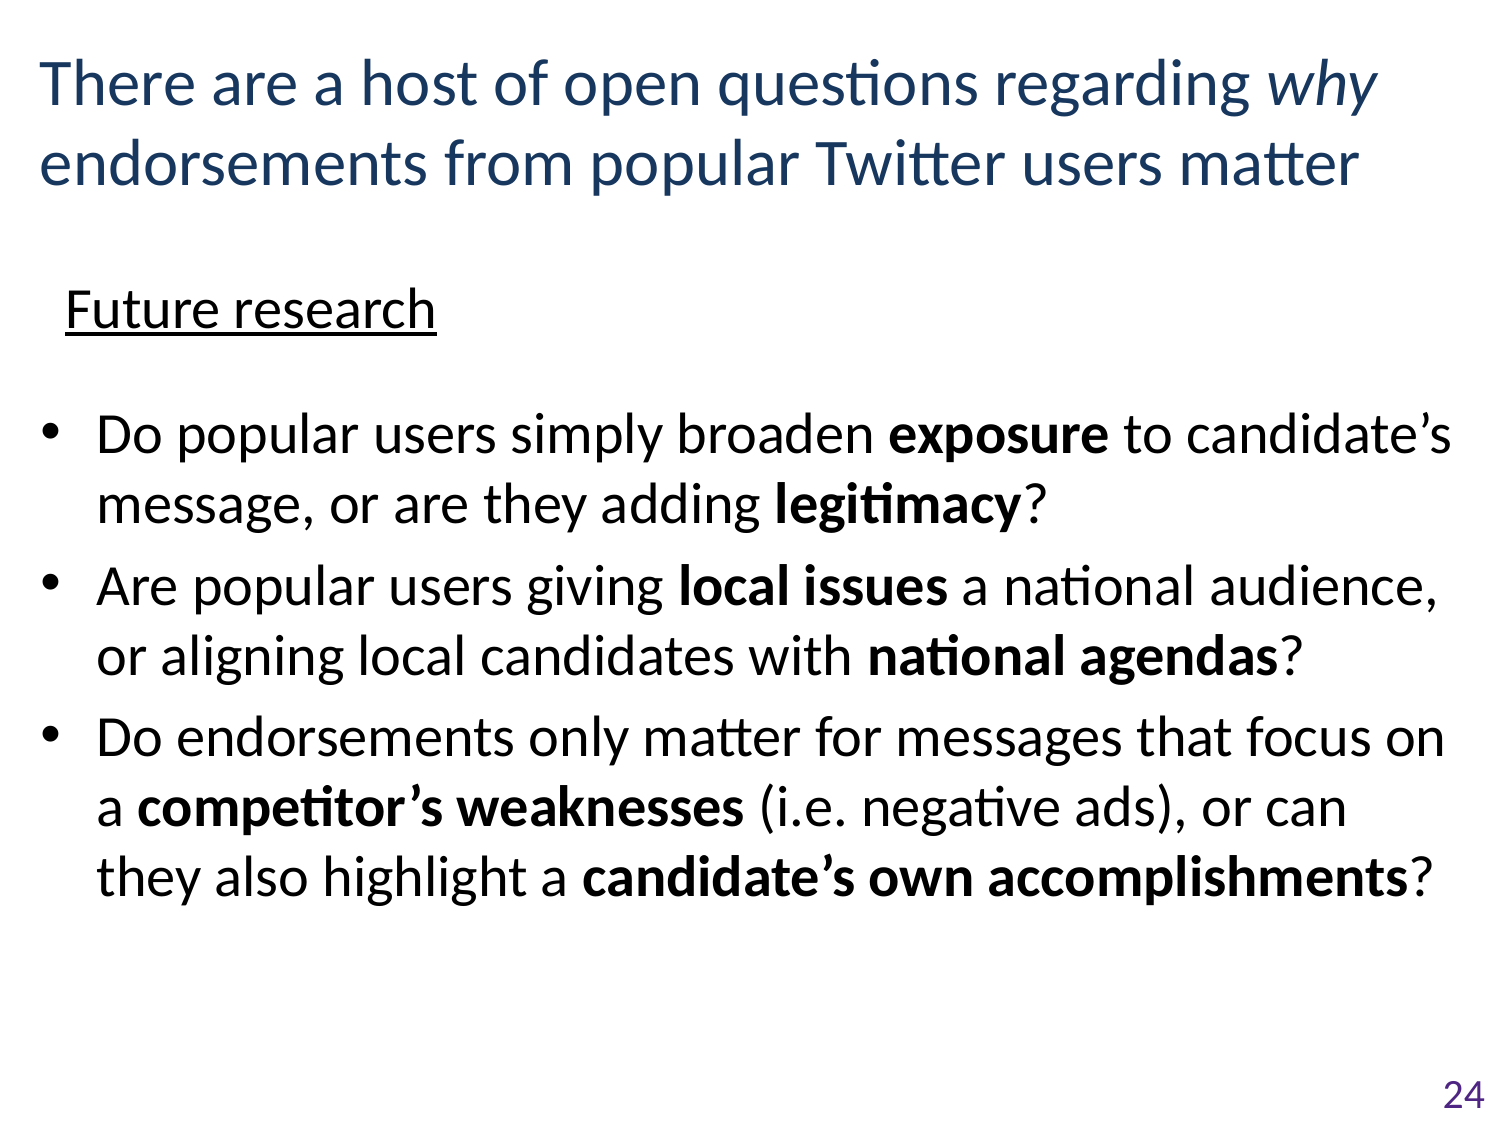

There are a host of open questions regarding why endorsements from popular Twitter users matter

Future research
Do popular users simply broaden exposure to candidate’s message, or are they adding legitimacy?
Are popular users giving local issues a national audience, or aligning local candidates with national agendas?
Do endorsements only matter for messages that focus on a competitor’s weaknesses (i.e. negative ads), or can they also highlight a candidate’s own accomplishments?
24